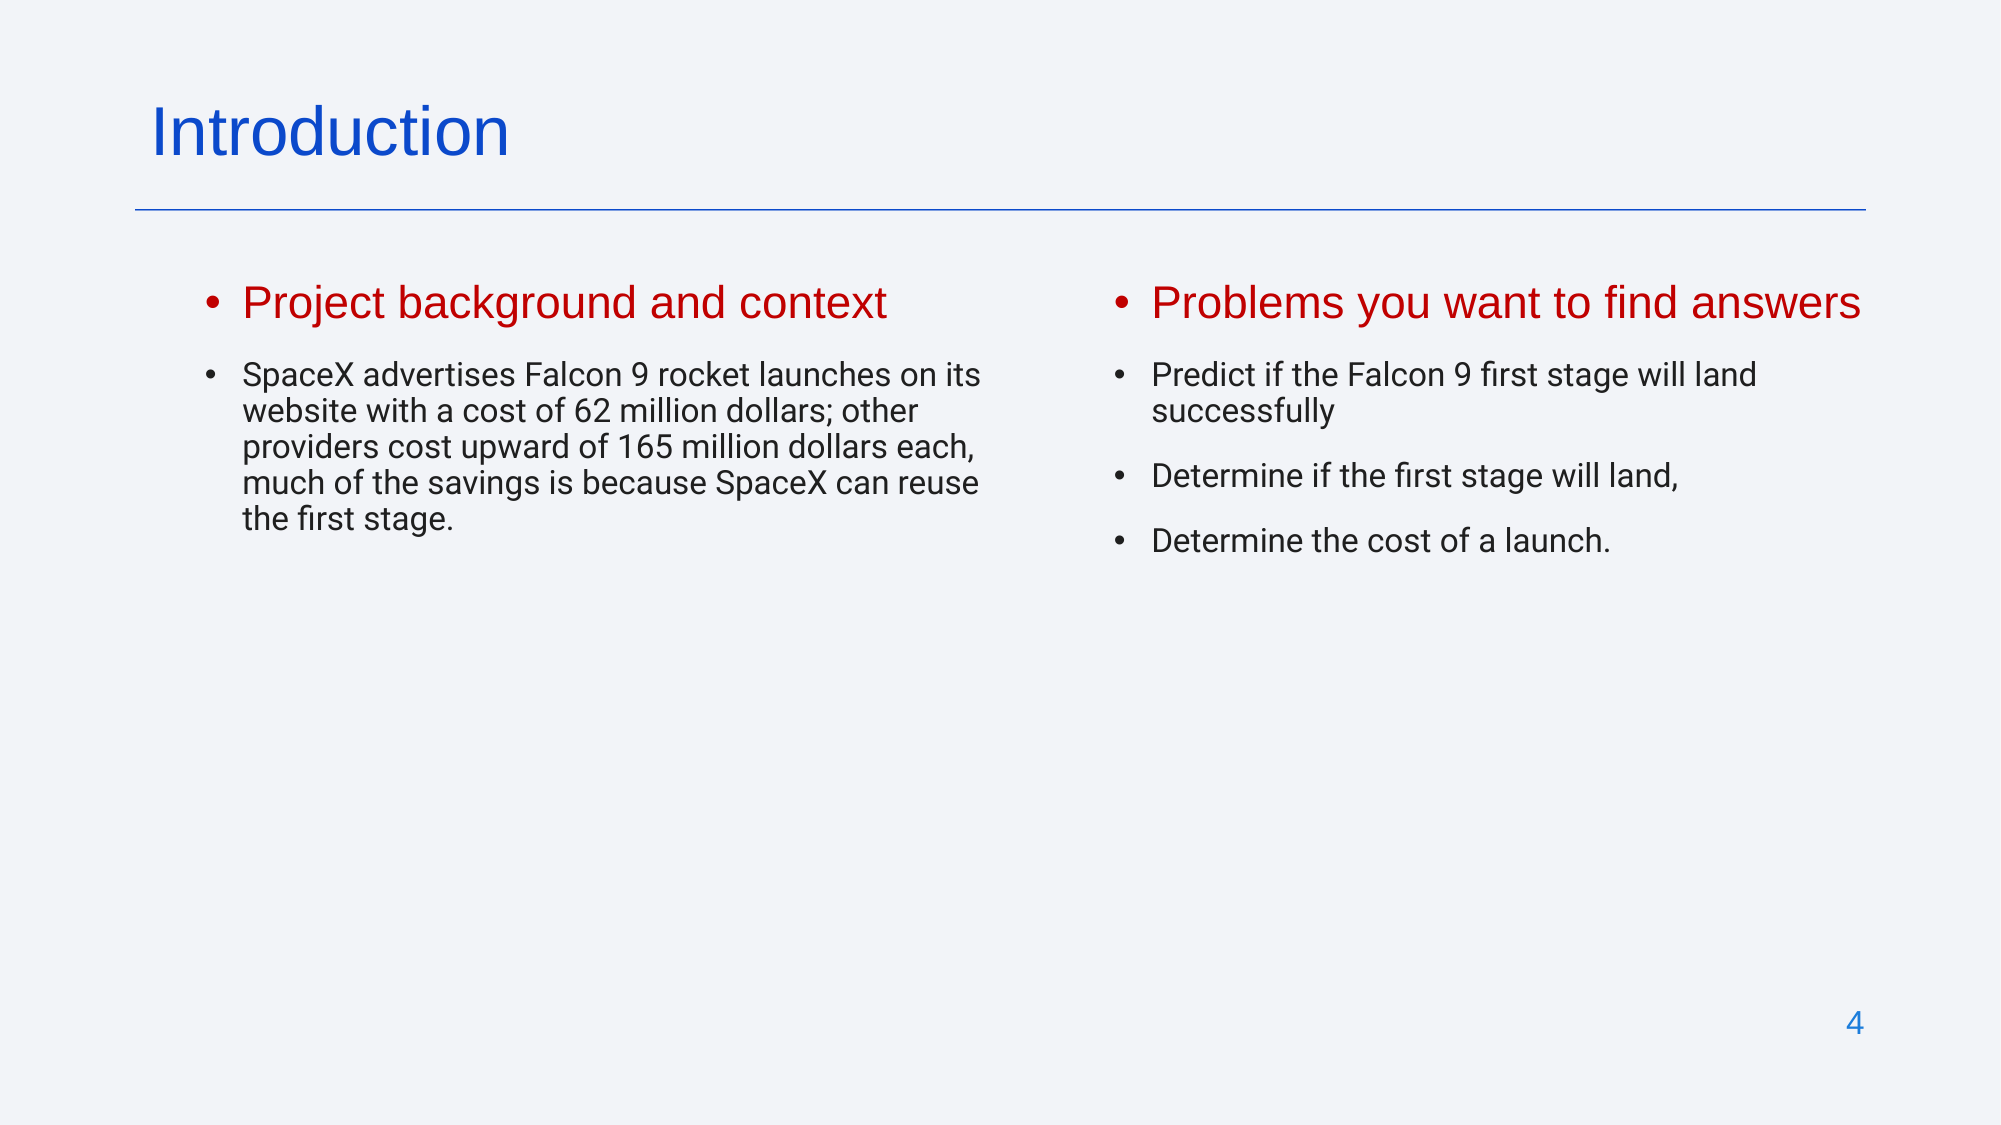

Introduction
Project background and context
SpaceX advertises Falcon 9 rocket launches on its website with a cost of 62 million dollars; other providers cost upward of 165 million dollars each, much of the savings is because SpaceX can reuse the first stage.

Problems you want to find answers
Predict if the Falcon 9 first stage will land successfully
Determine if the first stage will land,
Determine the cost of a launch.
4